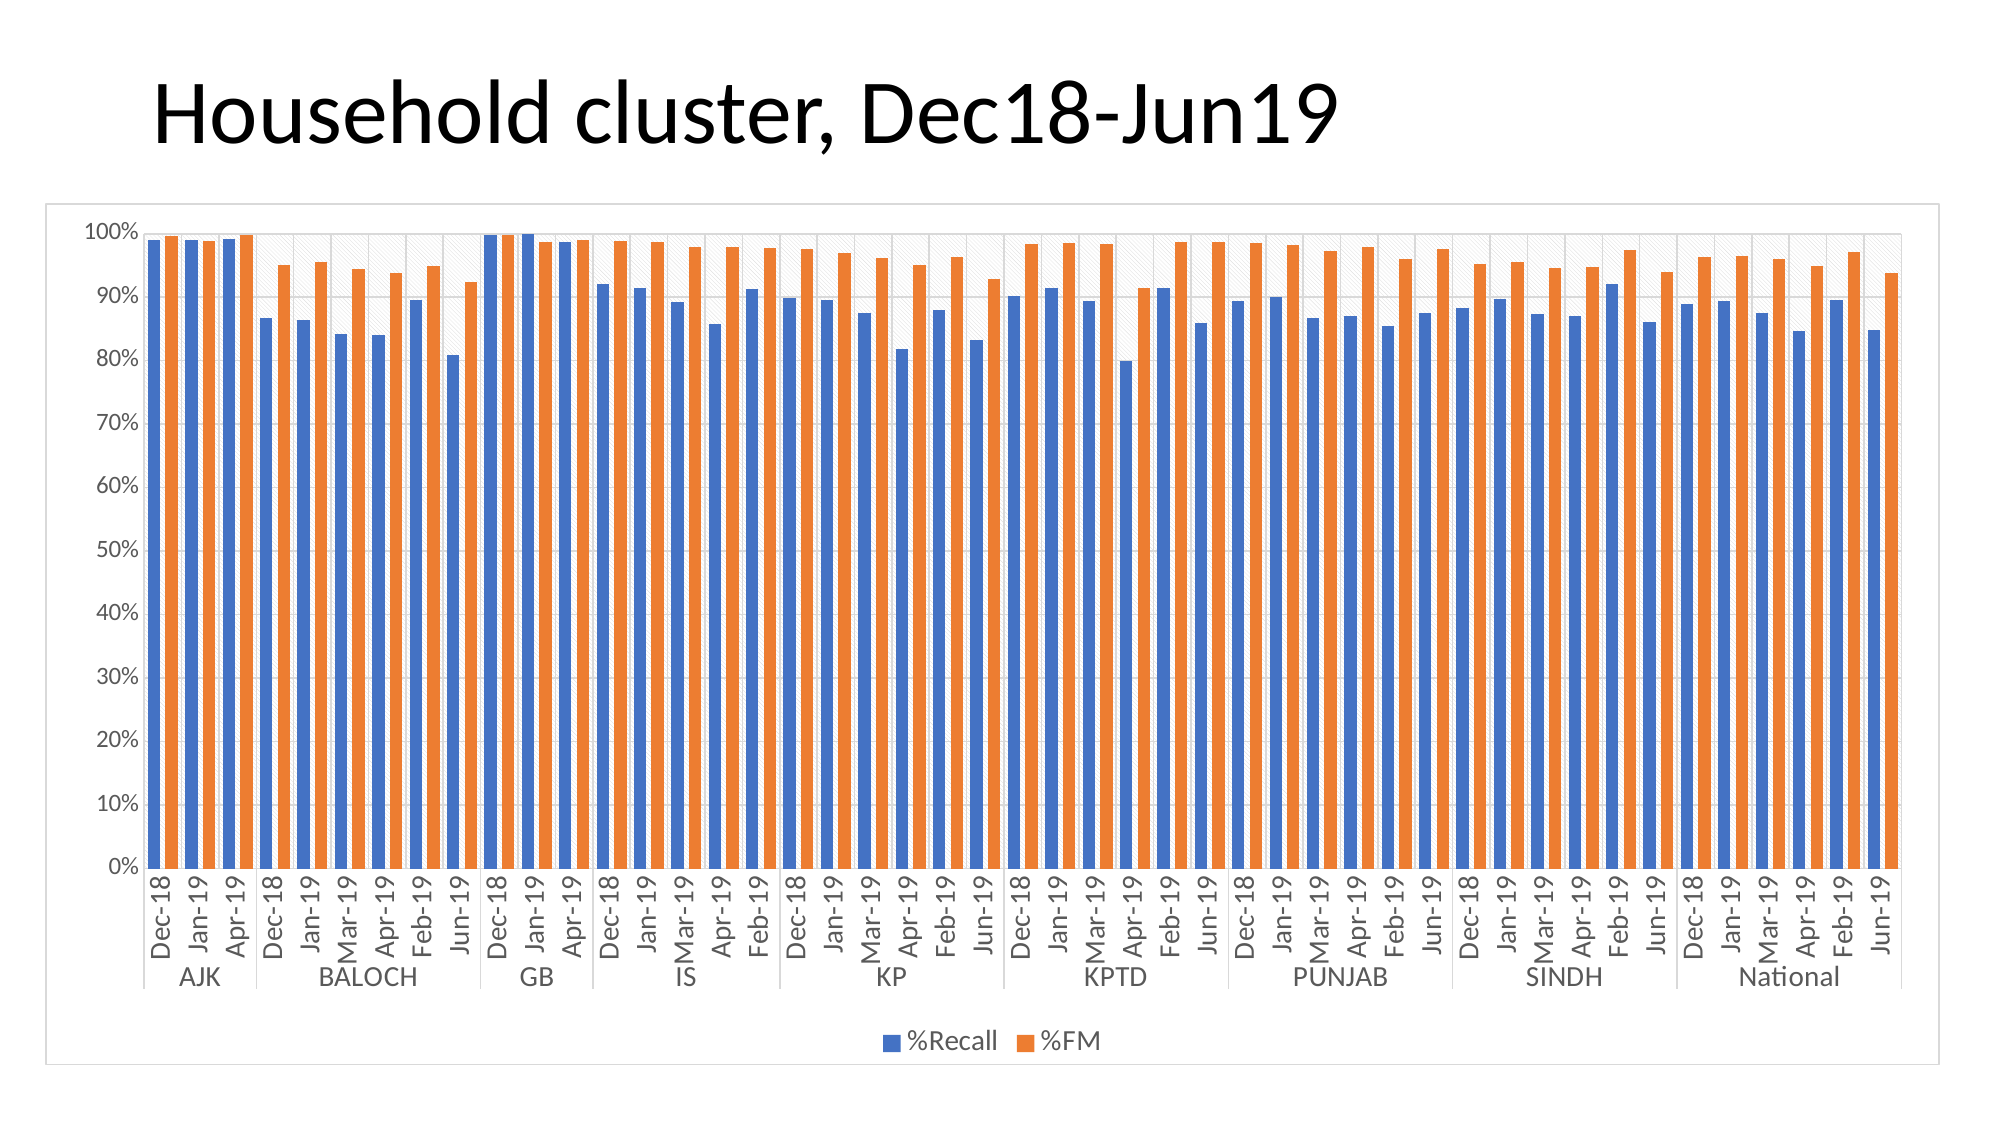

# Household cluster, Dec18-Jun19

### Chart

| Category | %Recall | %FM |
|---|---|---|
| Dec-18 | 0.9904410531611605 | 0.9962673611111111 |
| Jan-19 | 0.9894634146341463 | 0.9893042465318225 |
| Apr-19 | 0.9910549855301236 | 0.9972570212069106 |
| Dec-18 | 0.867286362490547 | 0.9506274625518546 |
| Jan-19 | 0.8633560078509397 | 0.9559941454963633 |
| Mar-19 | 0.8423829166315908 | 0.9446910912484039 |
| Apr-19 | 0.8402322668791985 | 0.9387053741583026 |
| Feb-19 | 0.8950805707389792 | 0.9487079091620987 |
| Jun-19 | 0.8088070823171143 | 0.9247698615301307 |
| Dec-18 | 0.9984481688392303 | 0.9984932194876946 |
| Jan-19 | 0.9988283538371412 | 0.987672688629118 |
| Apr-19 | 0.9875850340136054 | 0.9894451962110961 |
| Dec-18 | 0.921139595433607 | 0.9891942852998767 |
| Jan-19 | 0.9142126148705096 | 0.987465899874659 |
| Mar-19 | 0.8917145805690697 | 0.9795653584171262 |
| Apr-19 | 0.8581646260152745 | 0.9784831825973872 |
| Feb-19 | 0.912693193028609 | 0.9771802146293327 |
| Dec-18 | 0.8995227451869608 | 0.9761781926872211 |
| Jan-19 | 0.8959710431274279 | 0.9692588450466527 |
| Mar-19 | 0.8744397408422316 | 0.9610626628660665 |
| Apr-19 | 0.8190694252355988 | 0.9515056707078607 |
| Feb-19 | 0.879891294999914 | 0.962633785648266 |
| Jun-19 | 0.8330218538055765 | 0.9288656274889066 |
| Dec-18 | 0.9015329974993658 | 0.9837286265857694 |
| Jan-19 | 0.9137732234847781 | 0.985451820460477 |
| Mar-19 | 0.8941363413437959 | 0.98316972107122 |
| Apr-19 | 0.8000218487132669 | 0.9142923059176375 |
| Feb-19 | 0.9140649743269831 | 0.9870577505968188 |
| Jun-19 | 0.85882239568276 | 0.987503809814081 |
| Dec-18 | 0.8944310483407969 | 0.9851226505256451 |
| Jan-19 | 0.900783906309029 | 0.9828427464362024 |
| Mar-19 | 0.8674596431605778 | 0.9720236722773038 |
| Apr-19 | 0.8698400514724972 | 0.9789086469728366 |
| Feb-19 | 0.8544088294000235 | 0.9601027397260274 |
| Jun-19 | 0.8754169240271773 | 0.9757066738914477 |
| Dec-18 | 0.8830246799622337 | 0.9529387880126228 |
| Jan-19 | 0.8964773179440205 | 0.955638337540156 |
| Mar-19 | 0.8736379995035989 | 0.9465731085781924 |
| Apr-19 | 0.8700359182732688 | 0.9472676040028178 |
| Feb-19 | 0.9210584162224542 | 0.974610717301235 |
| Jun-19 | 0.8603160311194288 | 0.940234632498352 |
| Dec-18 | 0.8890775064038587 | 0.9633322949133598 |
| Jan-19 | 0.8942515929546963 | 0.9650264187118007 |
| Mar-19 | 0.8747145236223552 | 0.9600226799019334 |
| Apr-19 | 0.846730874967109 | 0.9484601402425058 |
| Feb-19 | 0.8955406959602257 | 0.9706346710909225 |
| Jun-19 | 0.8479173023232339 | 0.9382952150495668 |